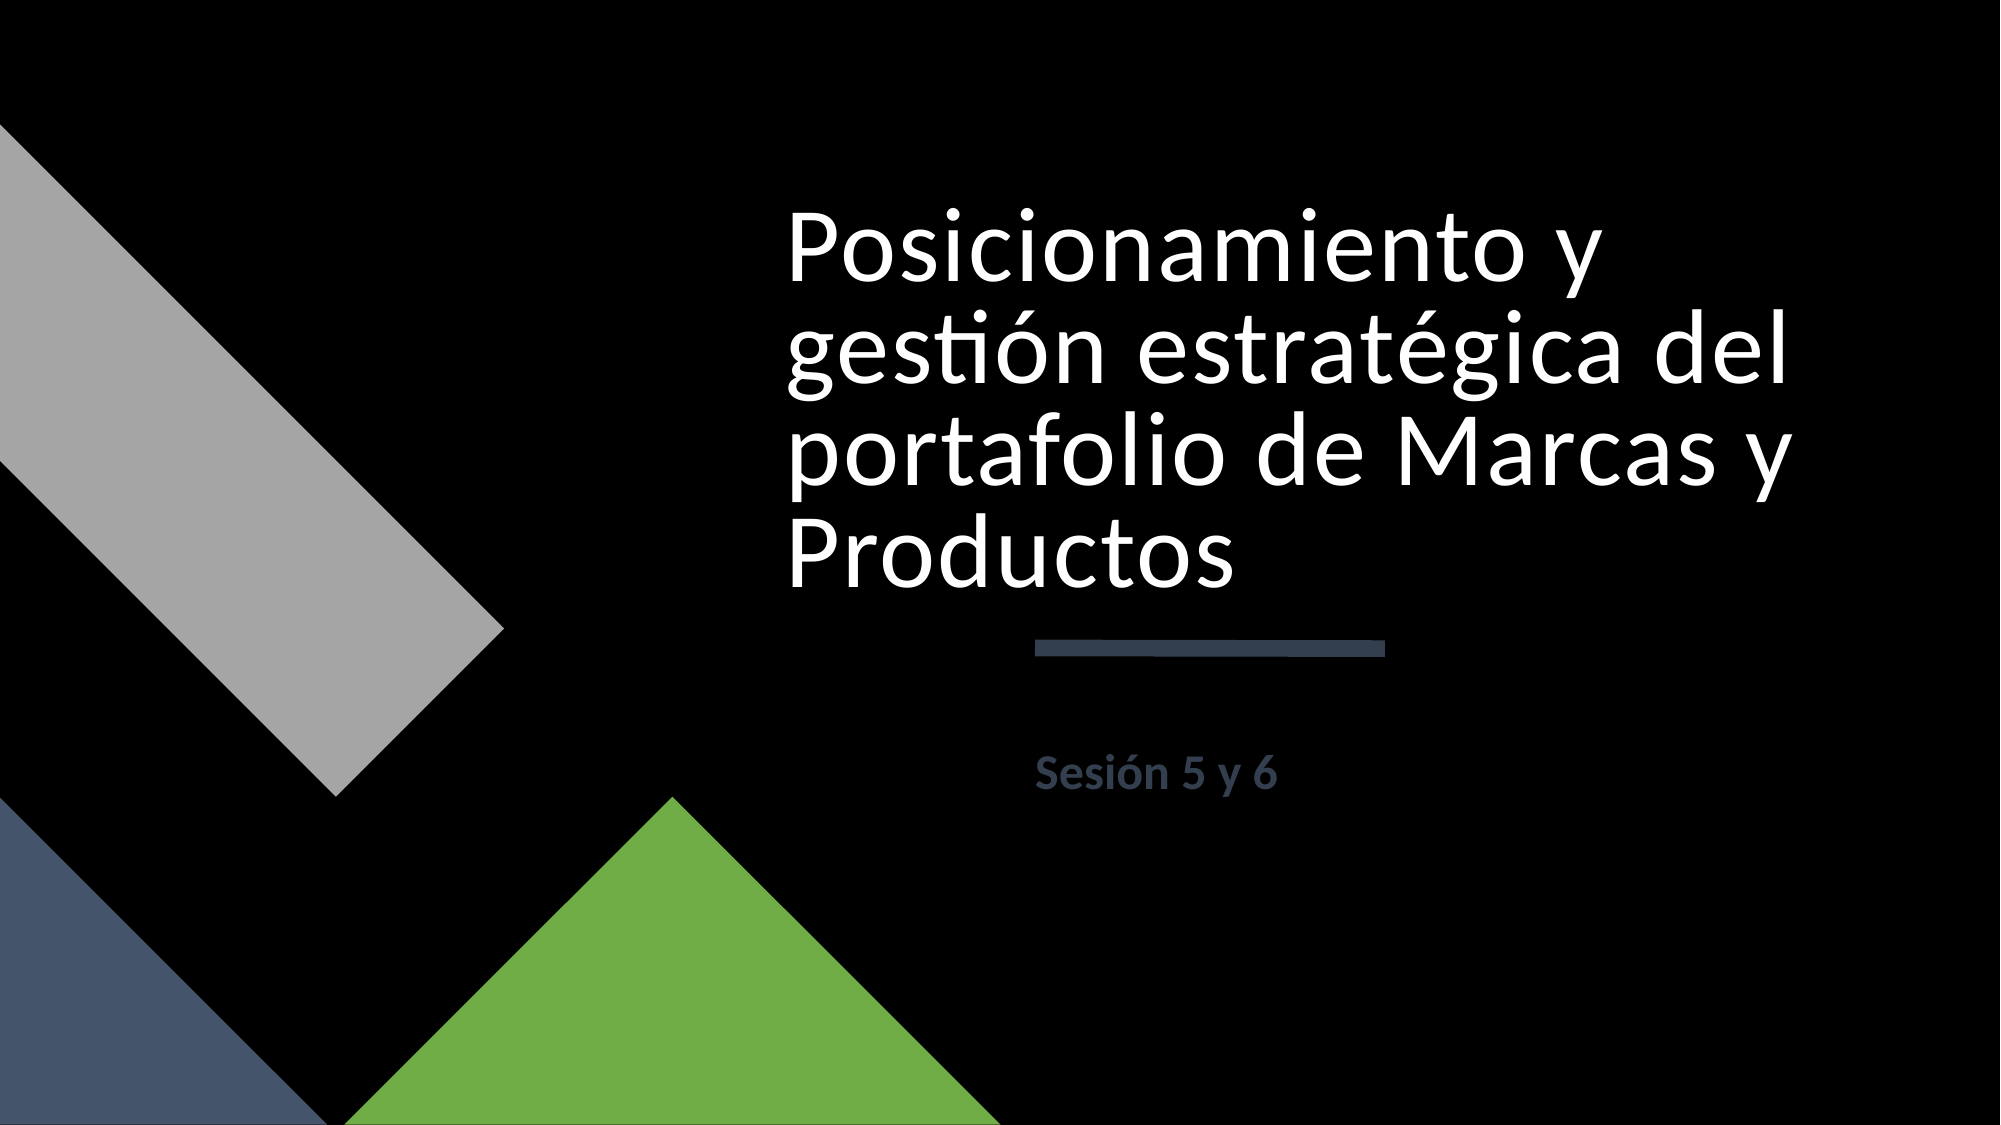

# Posicionamiento y gestión estratégica del portafolio de Marcas y Productos
Sesión 5 y 6